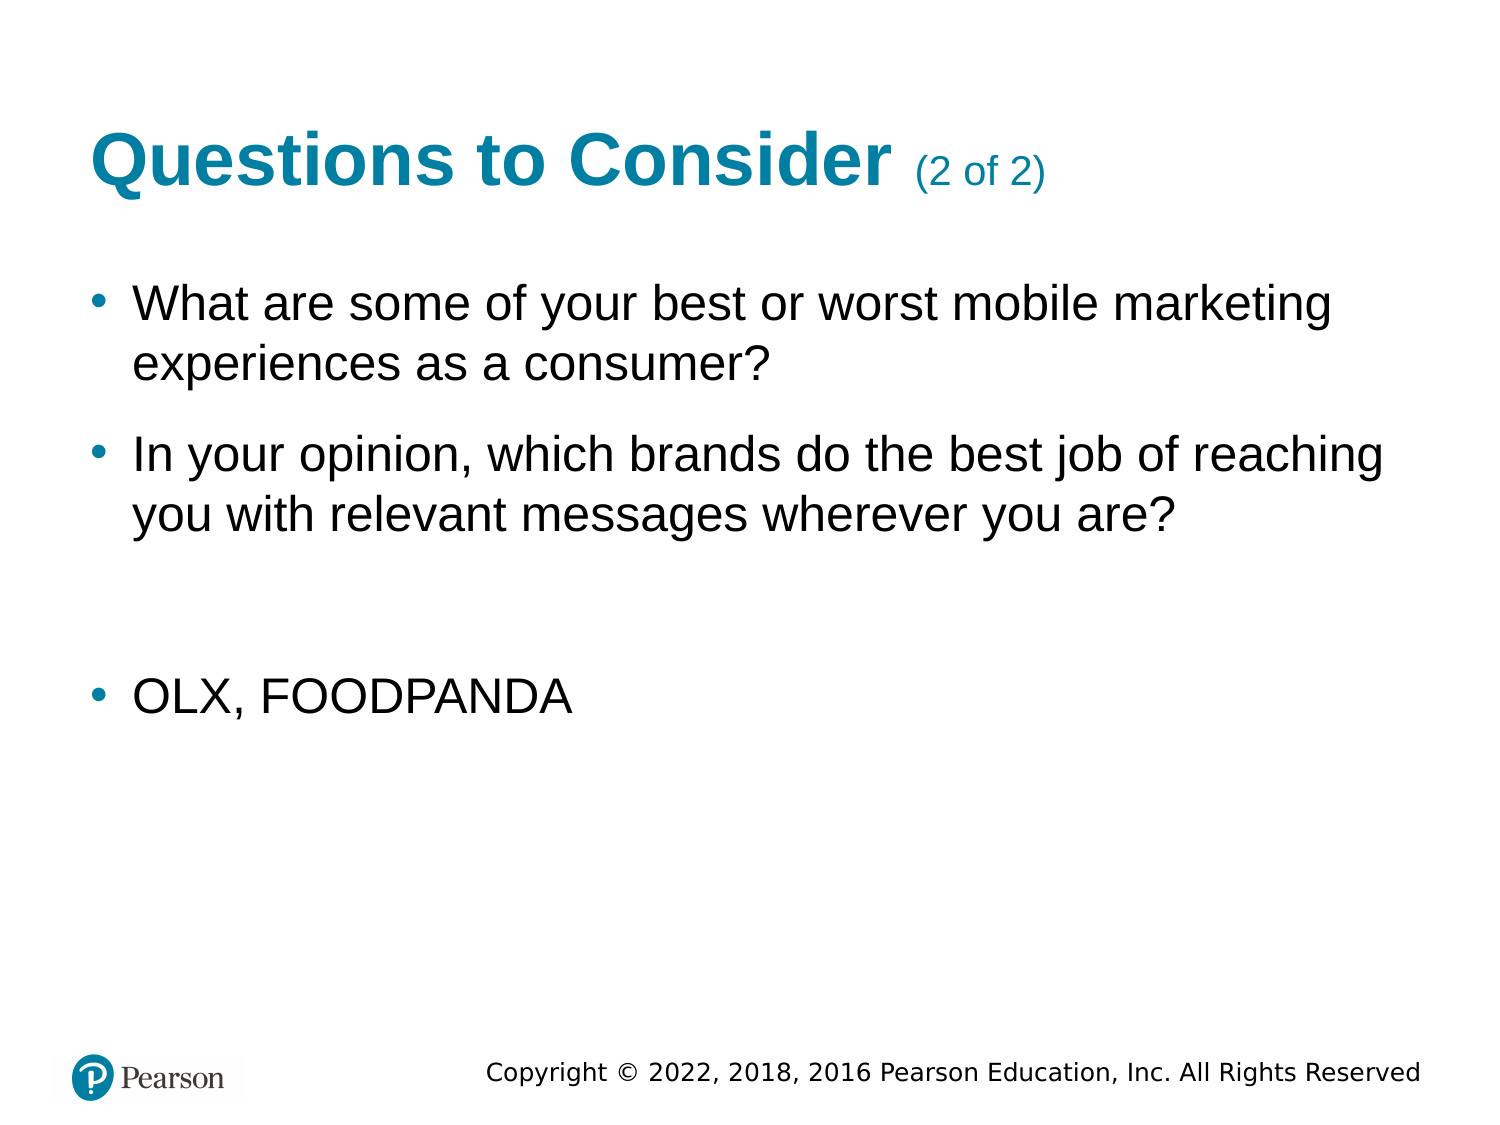

# Questions to Consider (2 of 2)
What are some of your best or worst mobile marketing experiences as a consumer?
In your opinion, which brands do the best job of reaching you with relevant messages wherever you are?

OLX, FOODPANDA